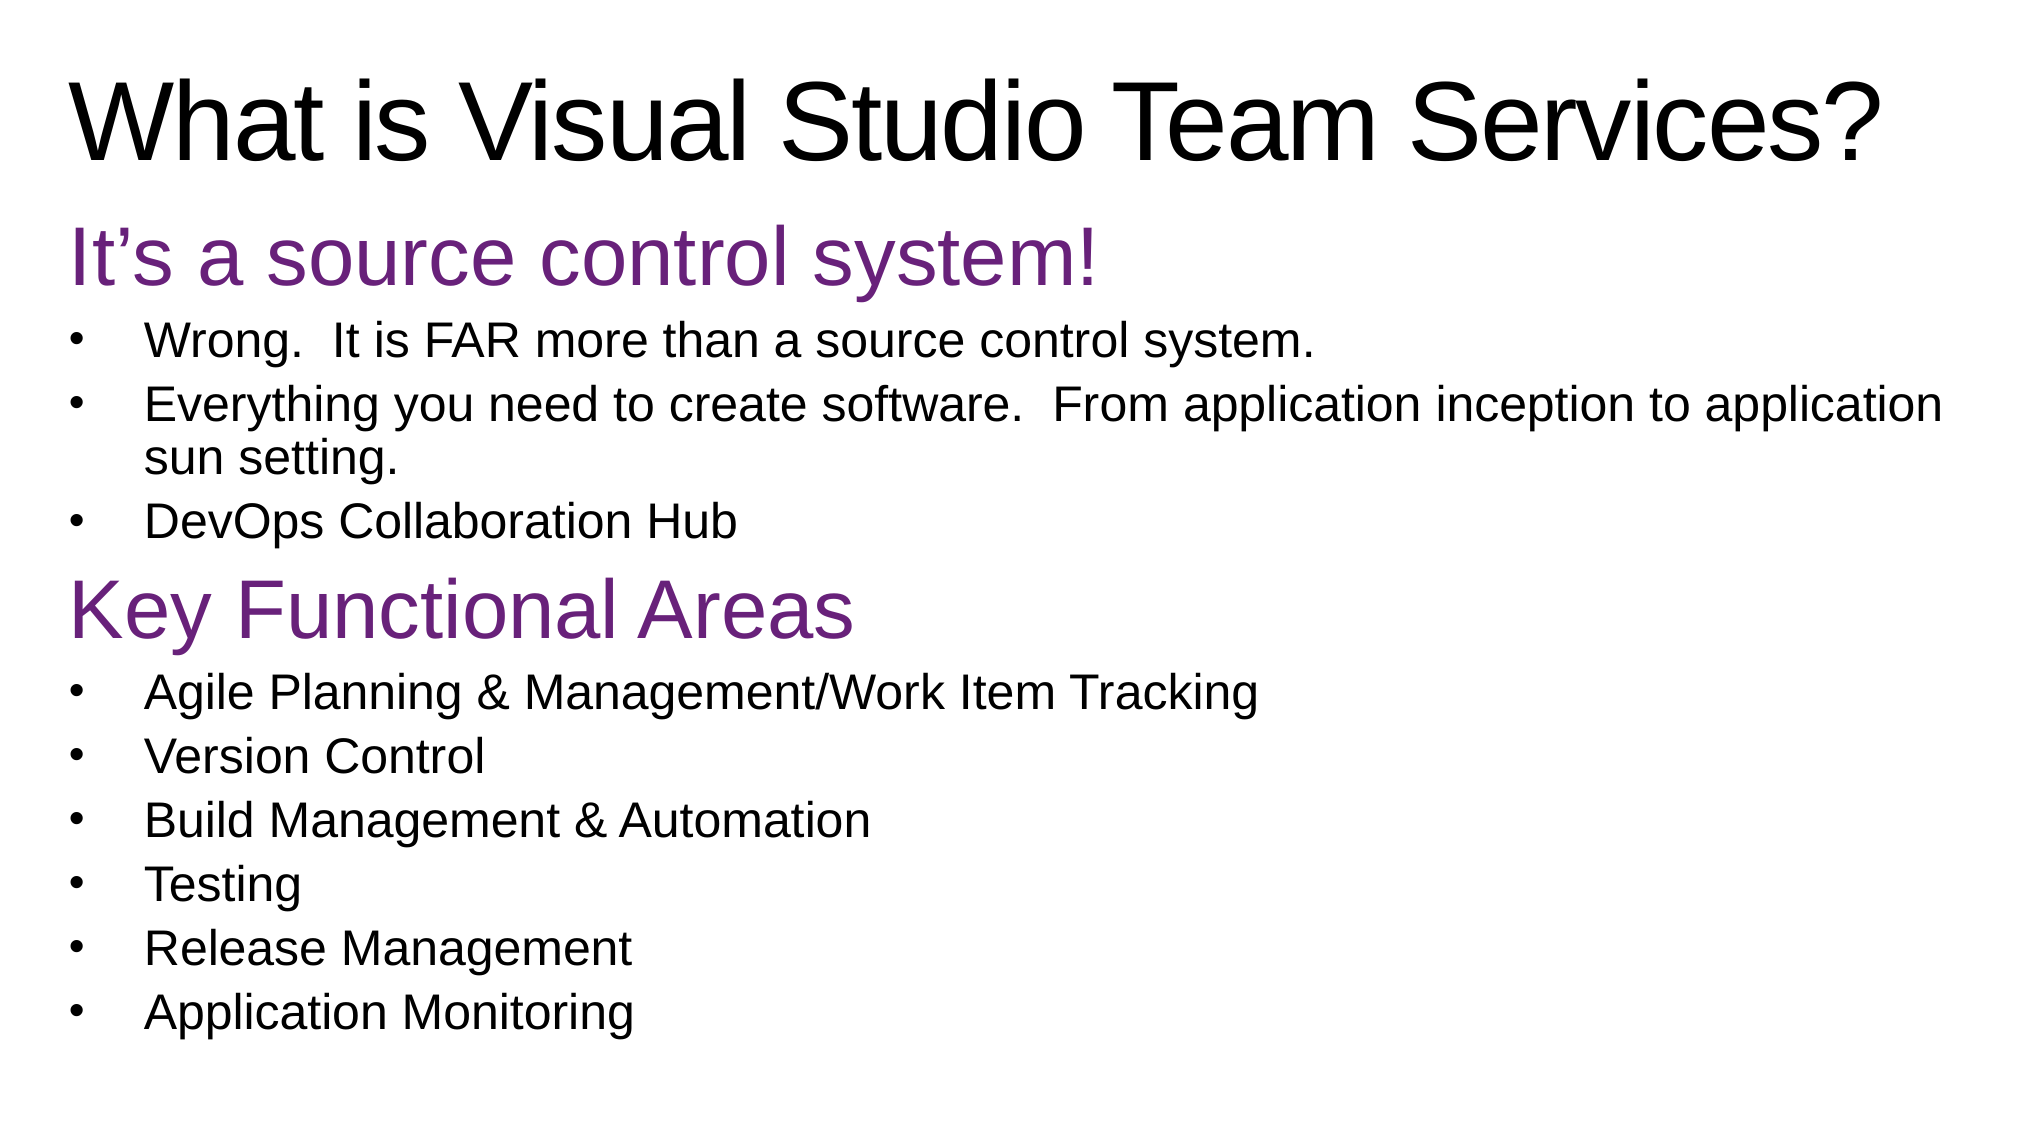

# What is Visual Studio Team Services?
It’s a source control system!
Wrong.  It is FAR more than a source control system.
Everything you need to create software.  From application inception to application sun setting.
DevOps Collaboration Hub
Key Functional Areas
Agile Planning & Management/Work Item Tracking
Version Control
Build Management & Automation
Testing
Release Management
Application Monitoring